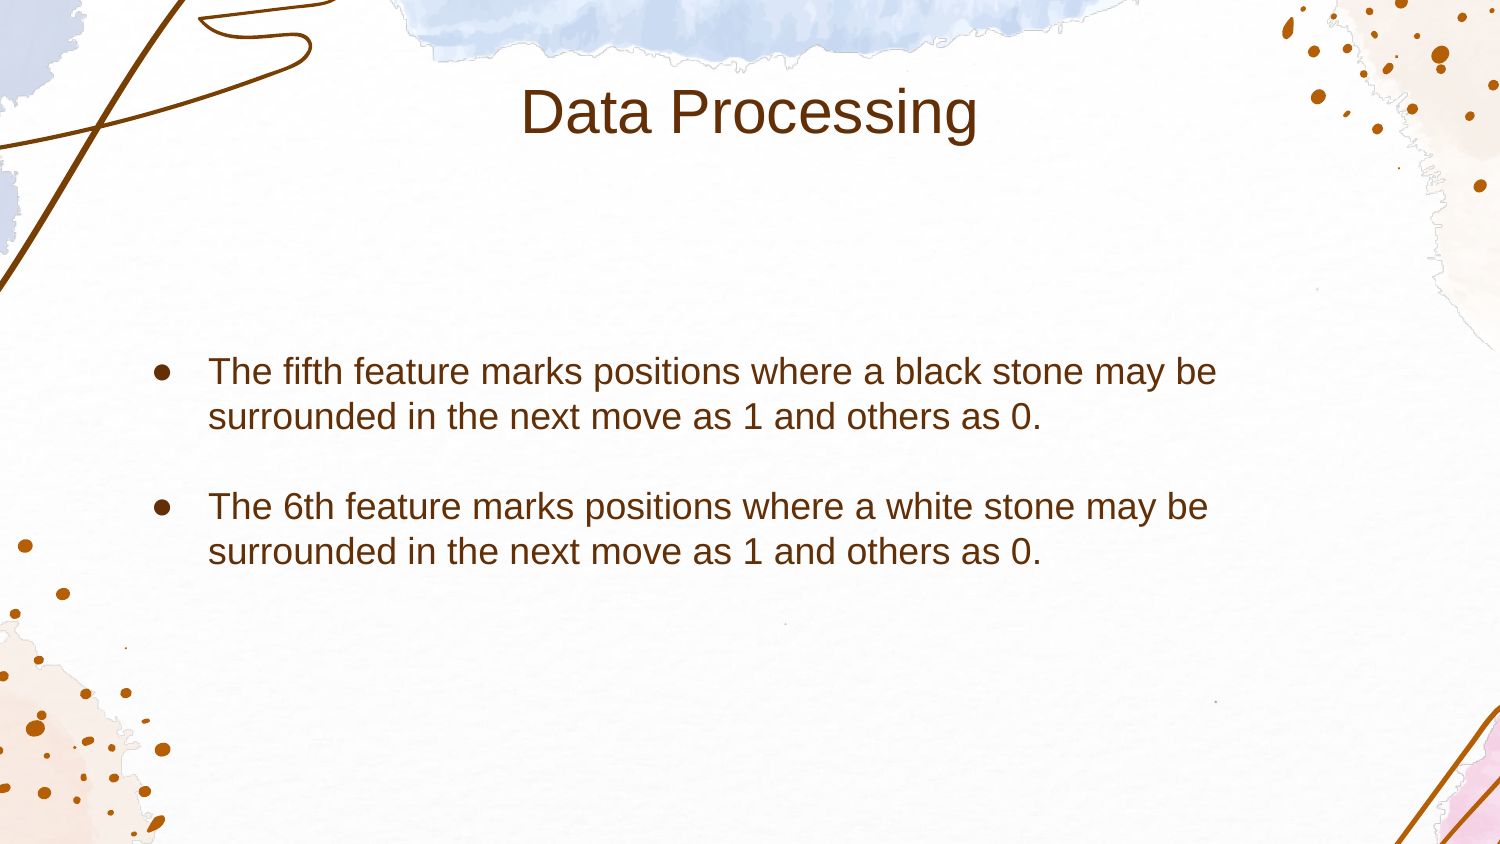

# Data Processing
The fifth feature marks positions where a black stone may be surrounded in the next move as 1 and others as 0.

The 6th feature marks positions where a white stone may be surrounded in the next move as 1 and others as 0.